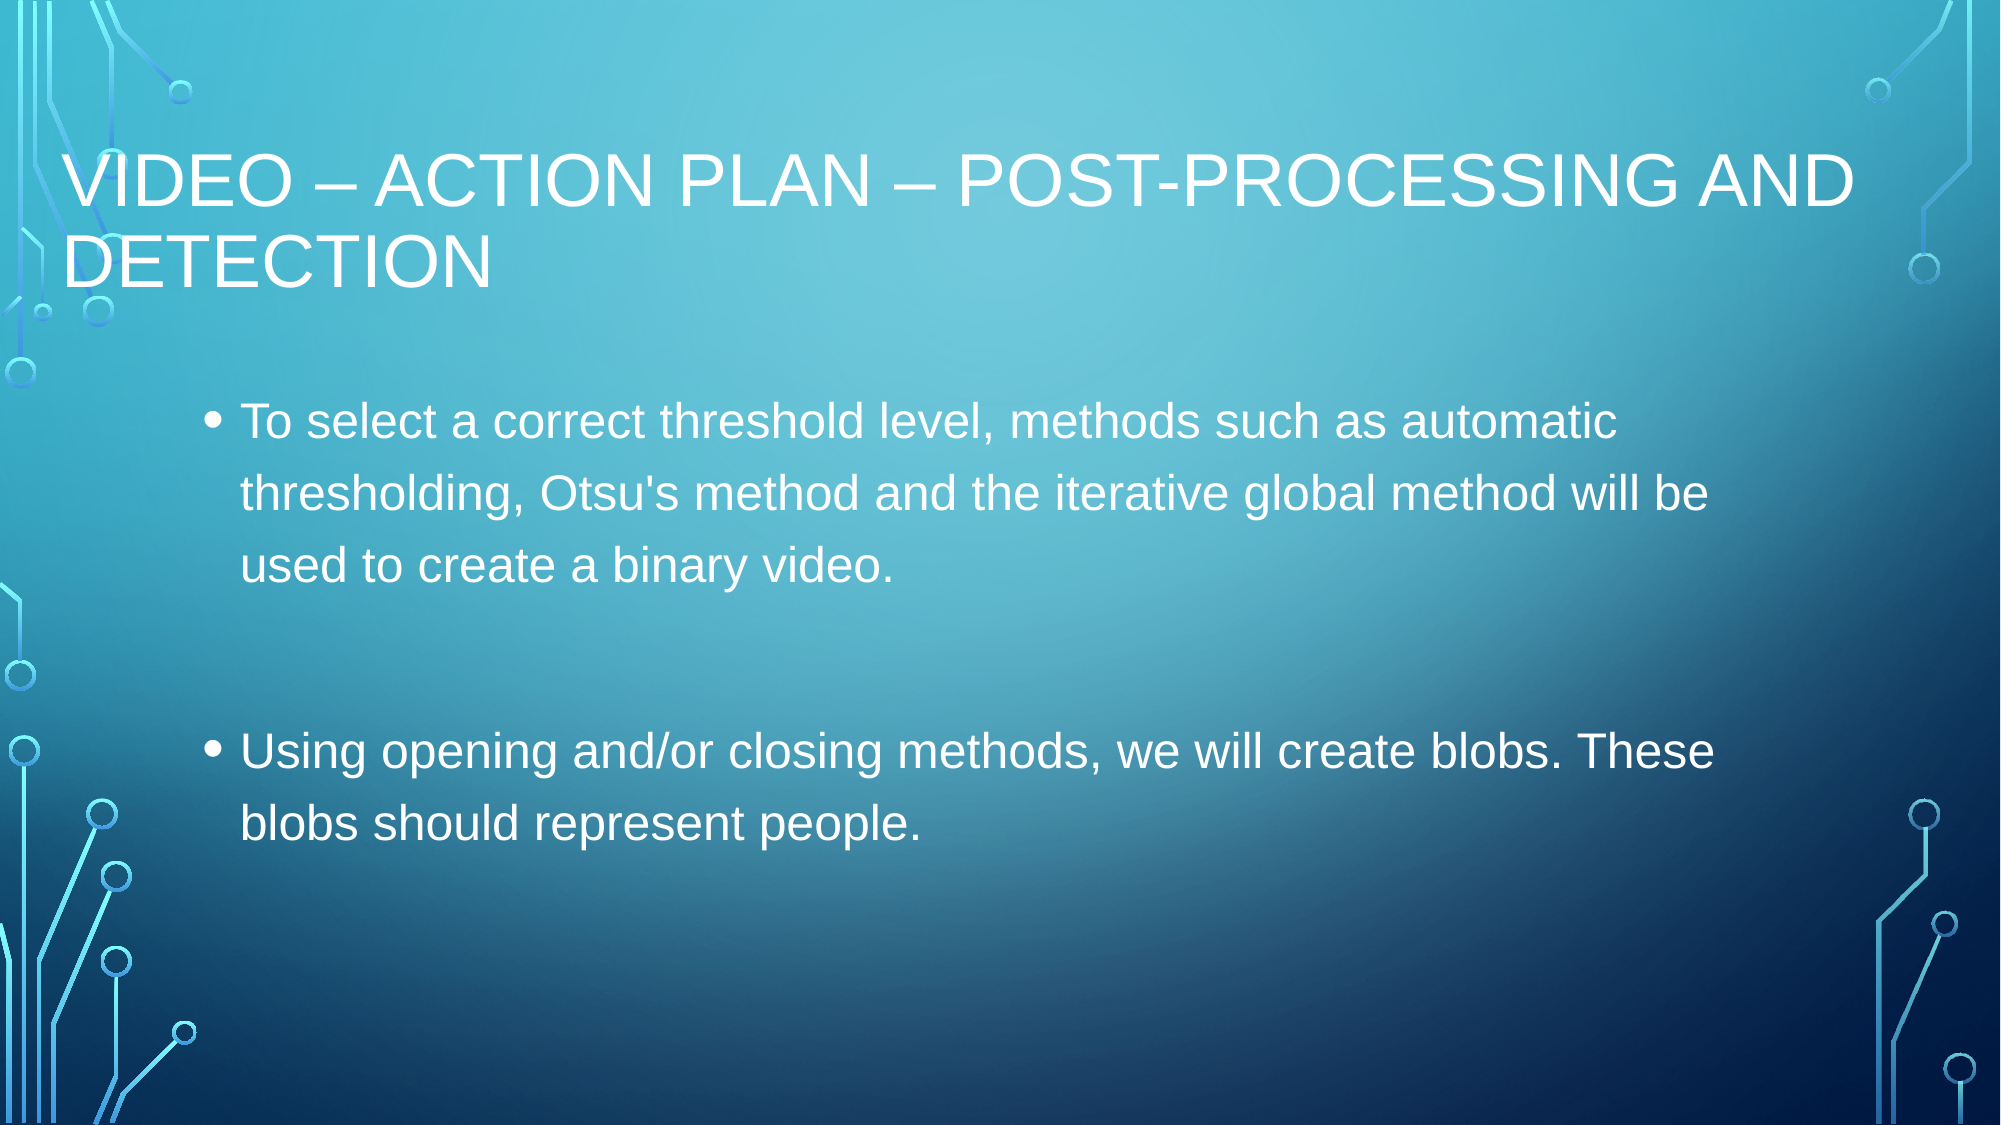

# Video – Action plan – post-processing and detection

To select a correct threshold level, methods such as automatic thresholding, Otsu's method and the iterative global method will be used to create a binary video.

Using opening and/or closing methods, we will create blobs. These blobs should represent people.